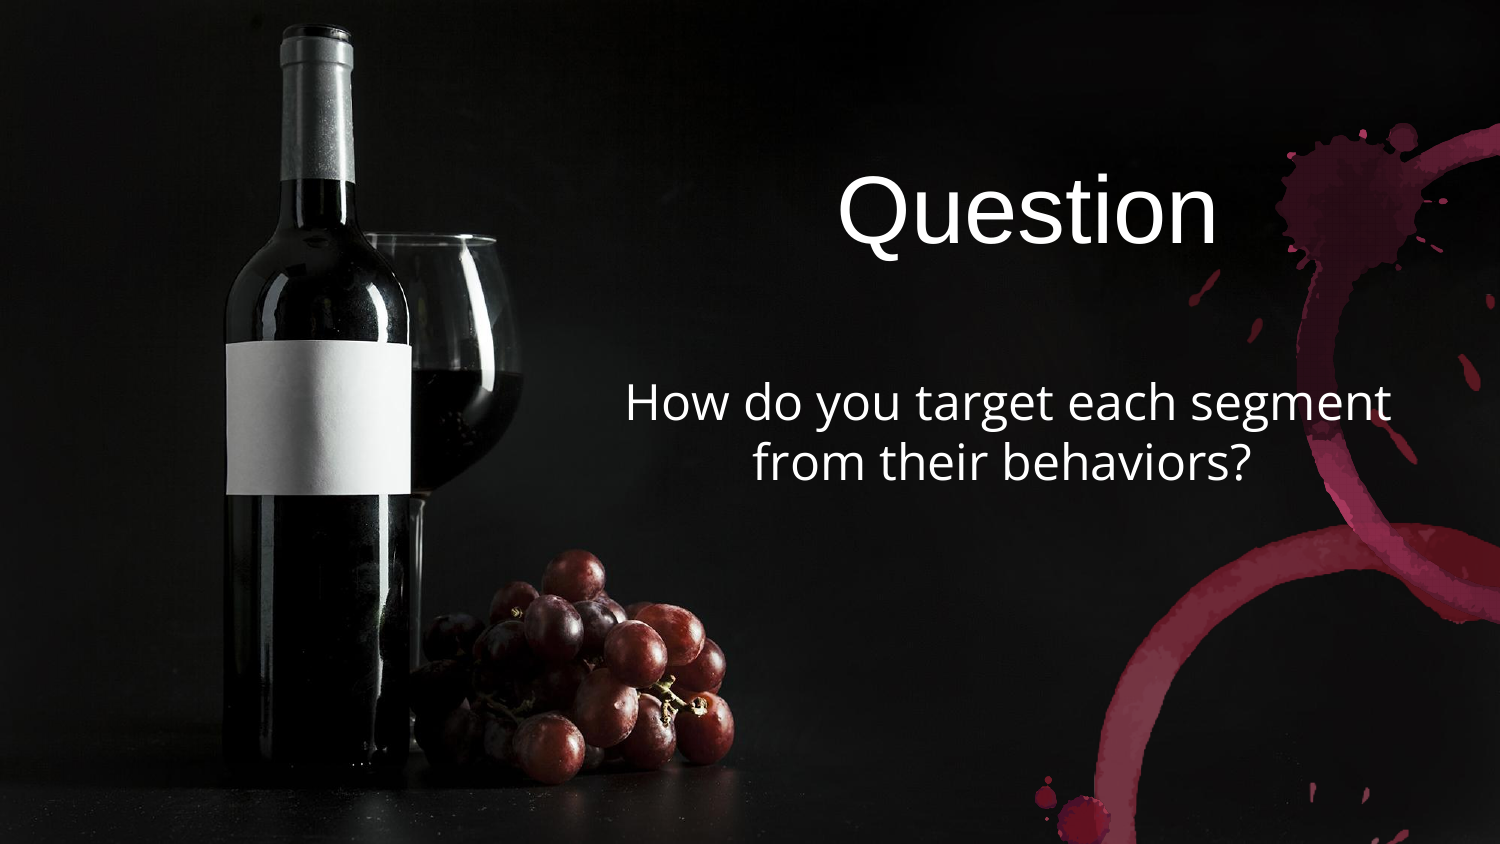

# Question
How do you target each segment from their behaviors?